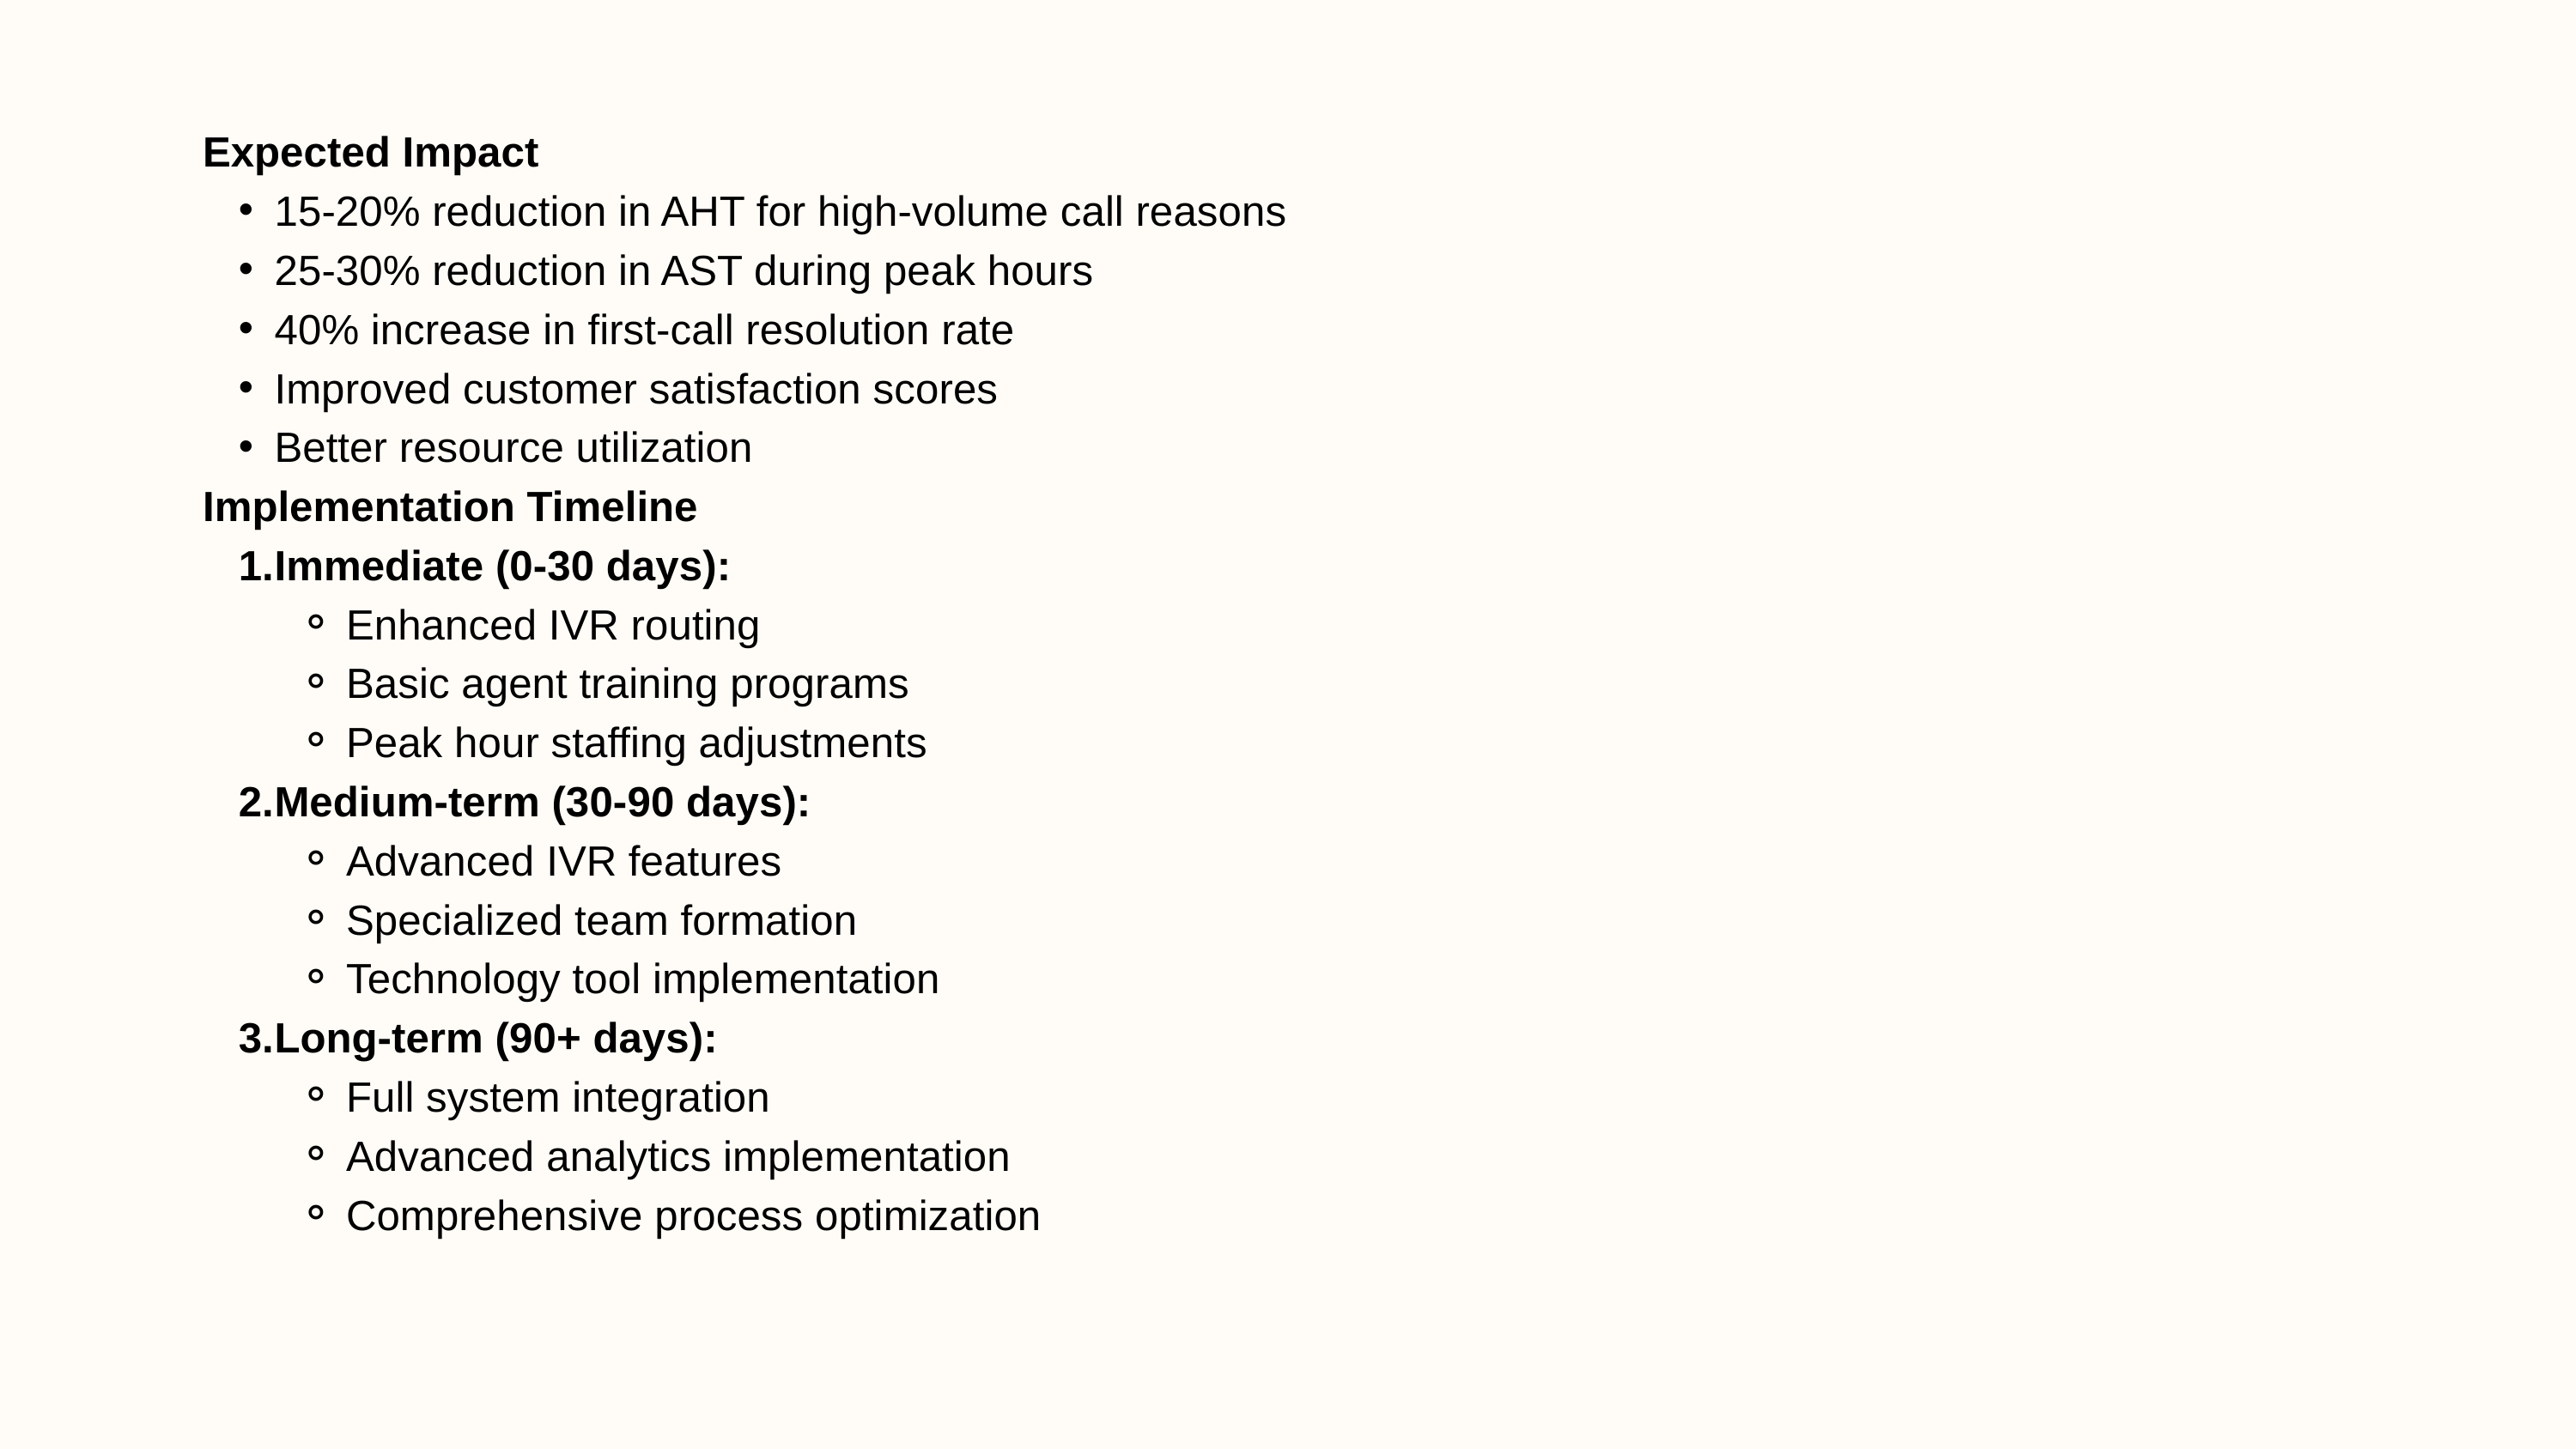

Expected Impact
15-20% reduction in AHT for high-volume call reasons
25-30% reduction in AST during peak hours
40% increase in first-call resolution rate
Improved customer satisfaction scores
Better resource utilization
Implementation Timeline
Immediate (0-30 days):
Enhanced IVR routing
Basic agent training programs
Peak hour staffing adjustments
Medium-term (30-90 days):
Advanced IVR features
Specialized team formation
Technology tool implementation
Long-term (90+ days):
Full system integration
Advanced analytics implementation
Comprehensive process optimization